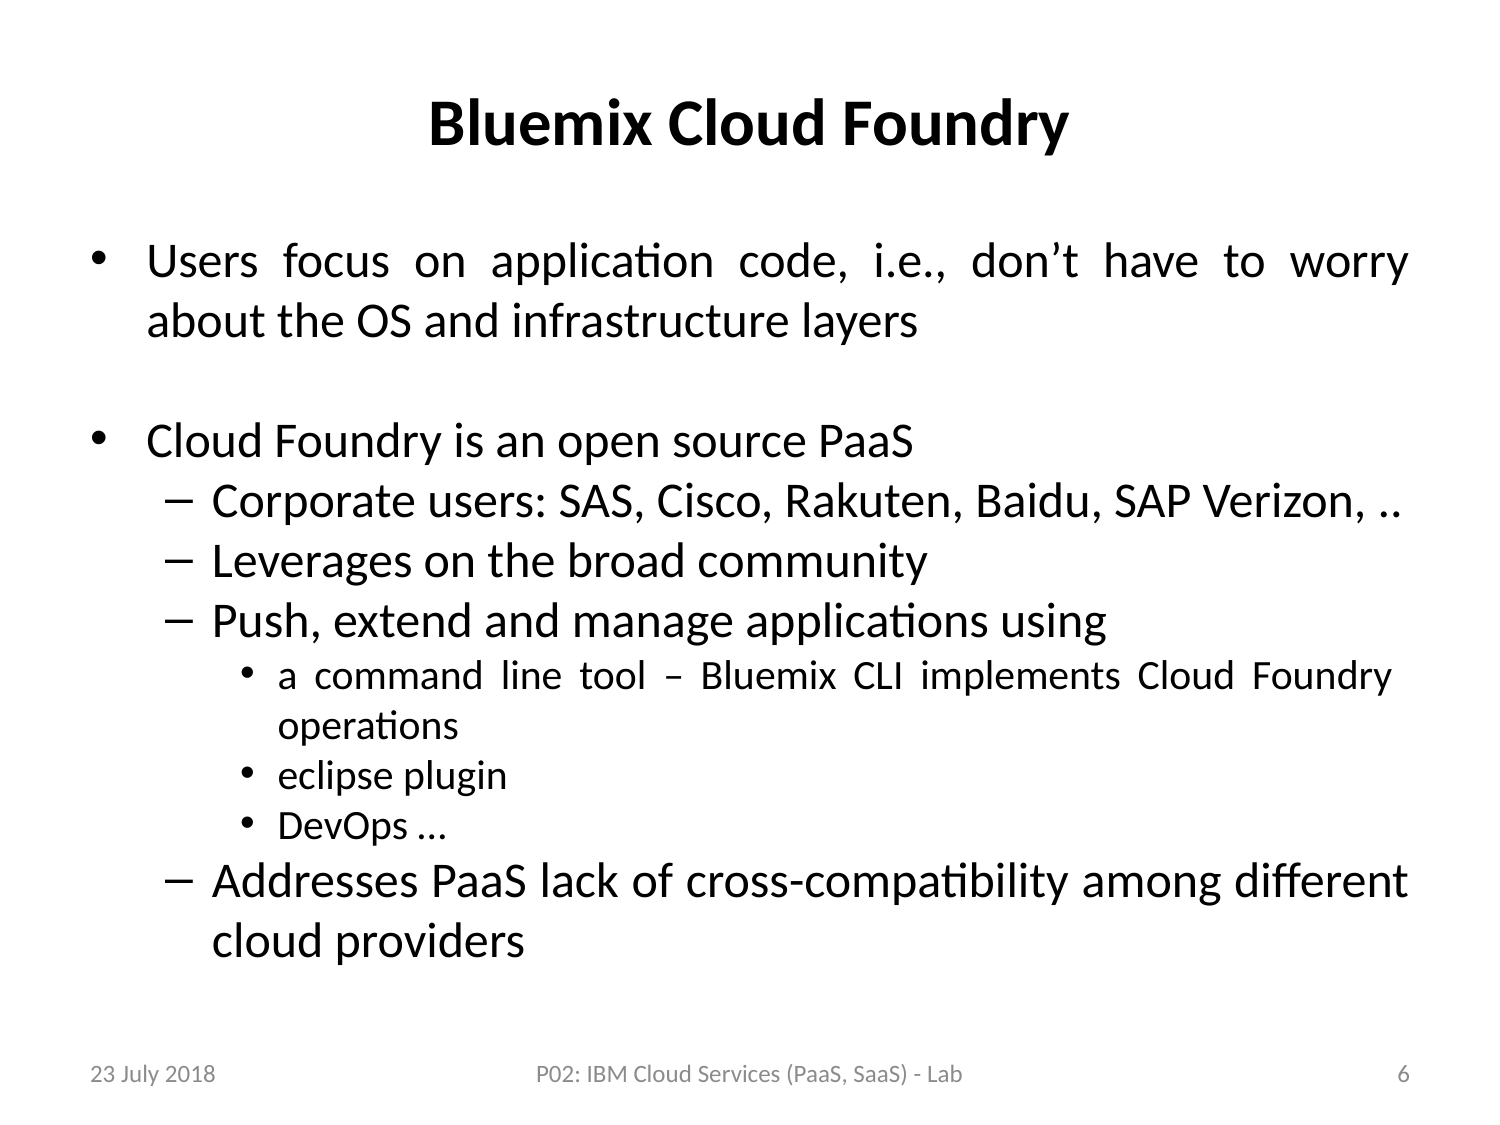

# Bluemix Cloud Foundry
Users focus on application code, i.e., don’t have to worry about the OS and infrastructure layers

Cloud Foundry is an open source PaaS
Corporate users: SAS, Cisco, Rakuten, Baidu, SAP Verizon, ..
Leverages on the broad community
Push, extend and manage applications using
a command line tool – Bluemix CLI implements Cloud Foundry  operations
eclipse plugin
DevOps …
Addresses PaaS lack of cross-compatibility among different cloud providers

23 July 2018
P02: IBM Cloud Services (PaaS, SaaS) - Lab
6